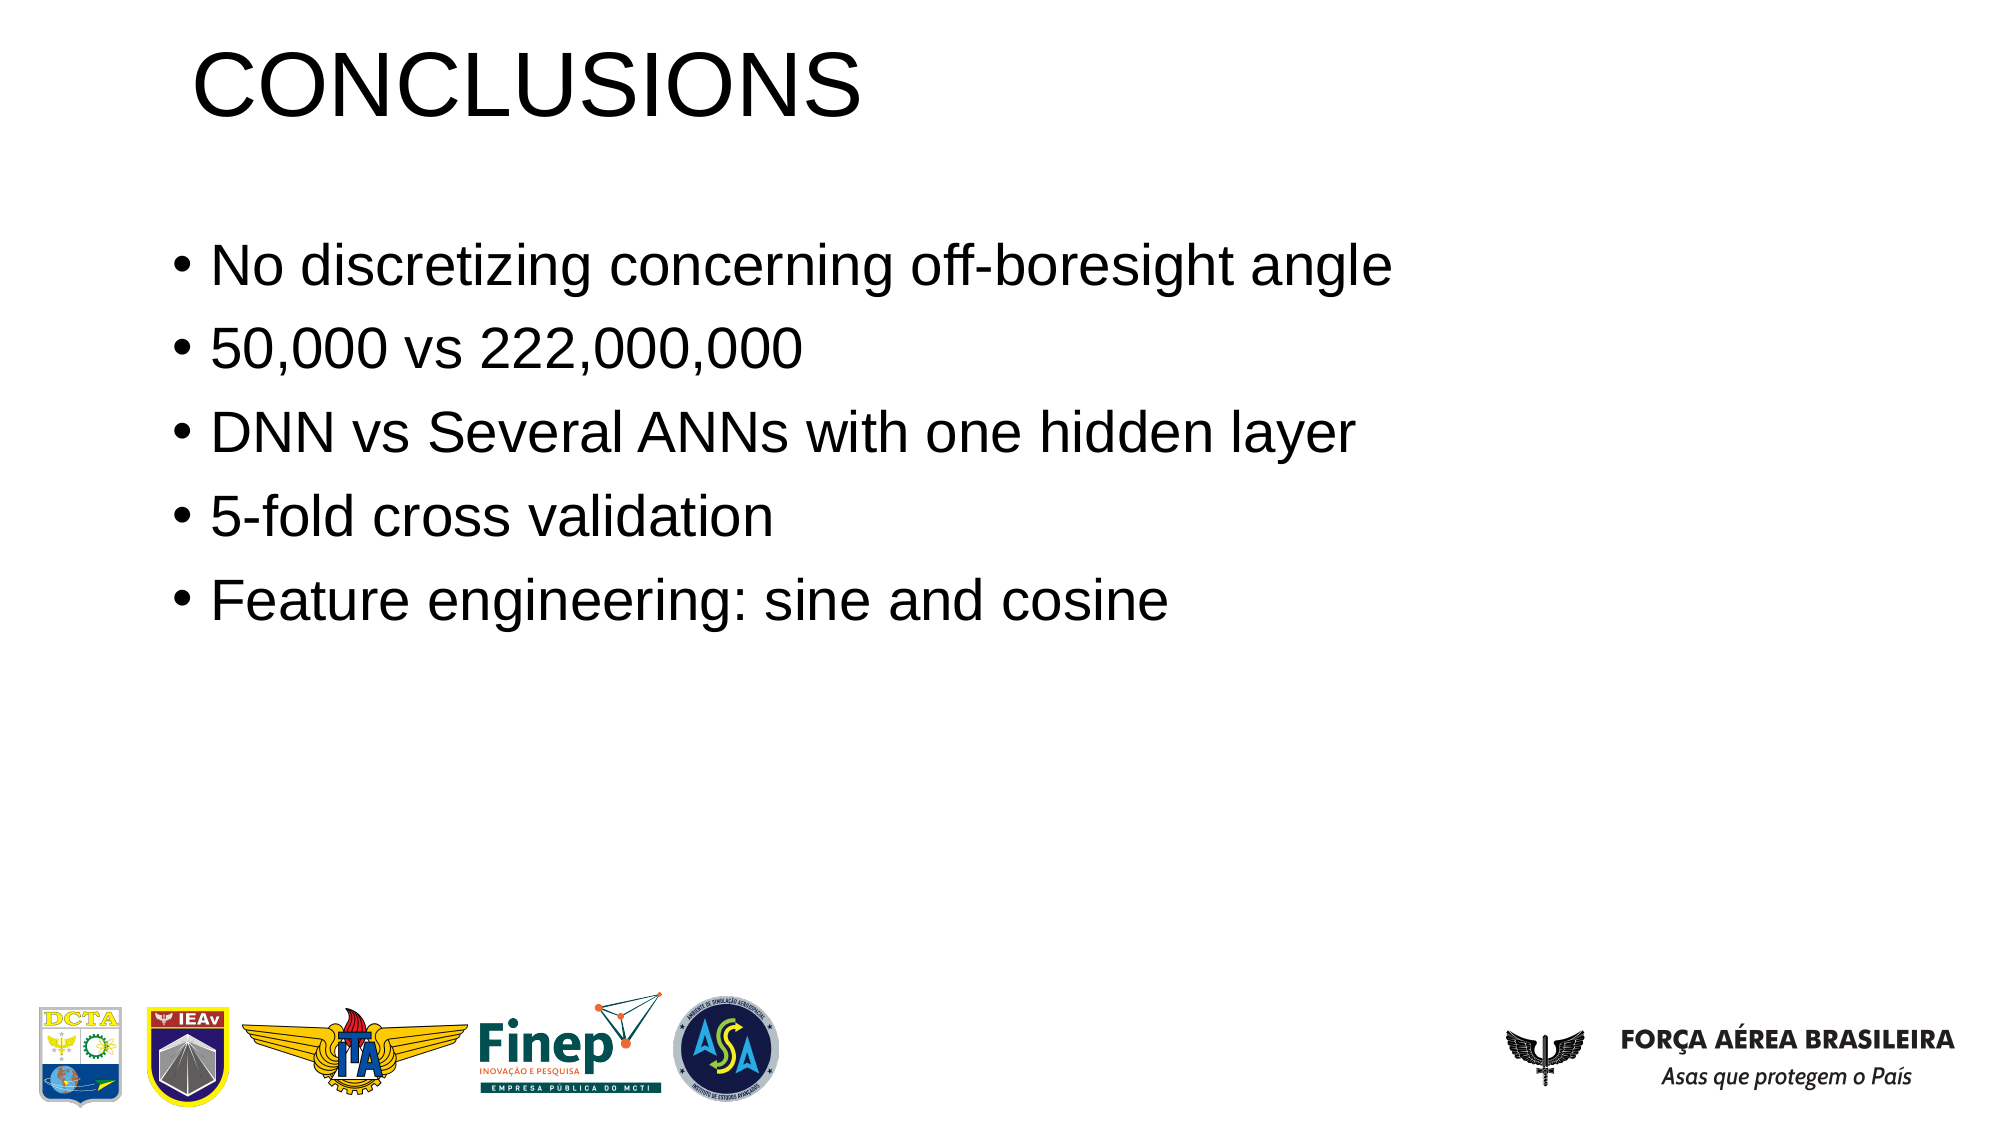

# CONCLUSIONS
No discretizing concerning off-boresight angle
50,000 vs 222,000,000
DNN vs Several ANNs with one hidden layer
5-fold cross validation
Feature engineering: sine and cosine